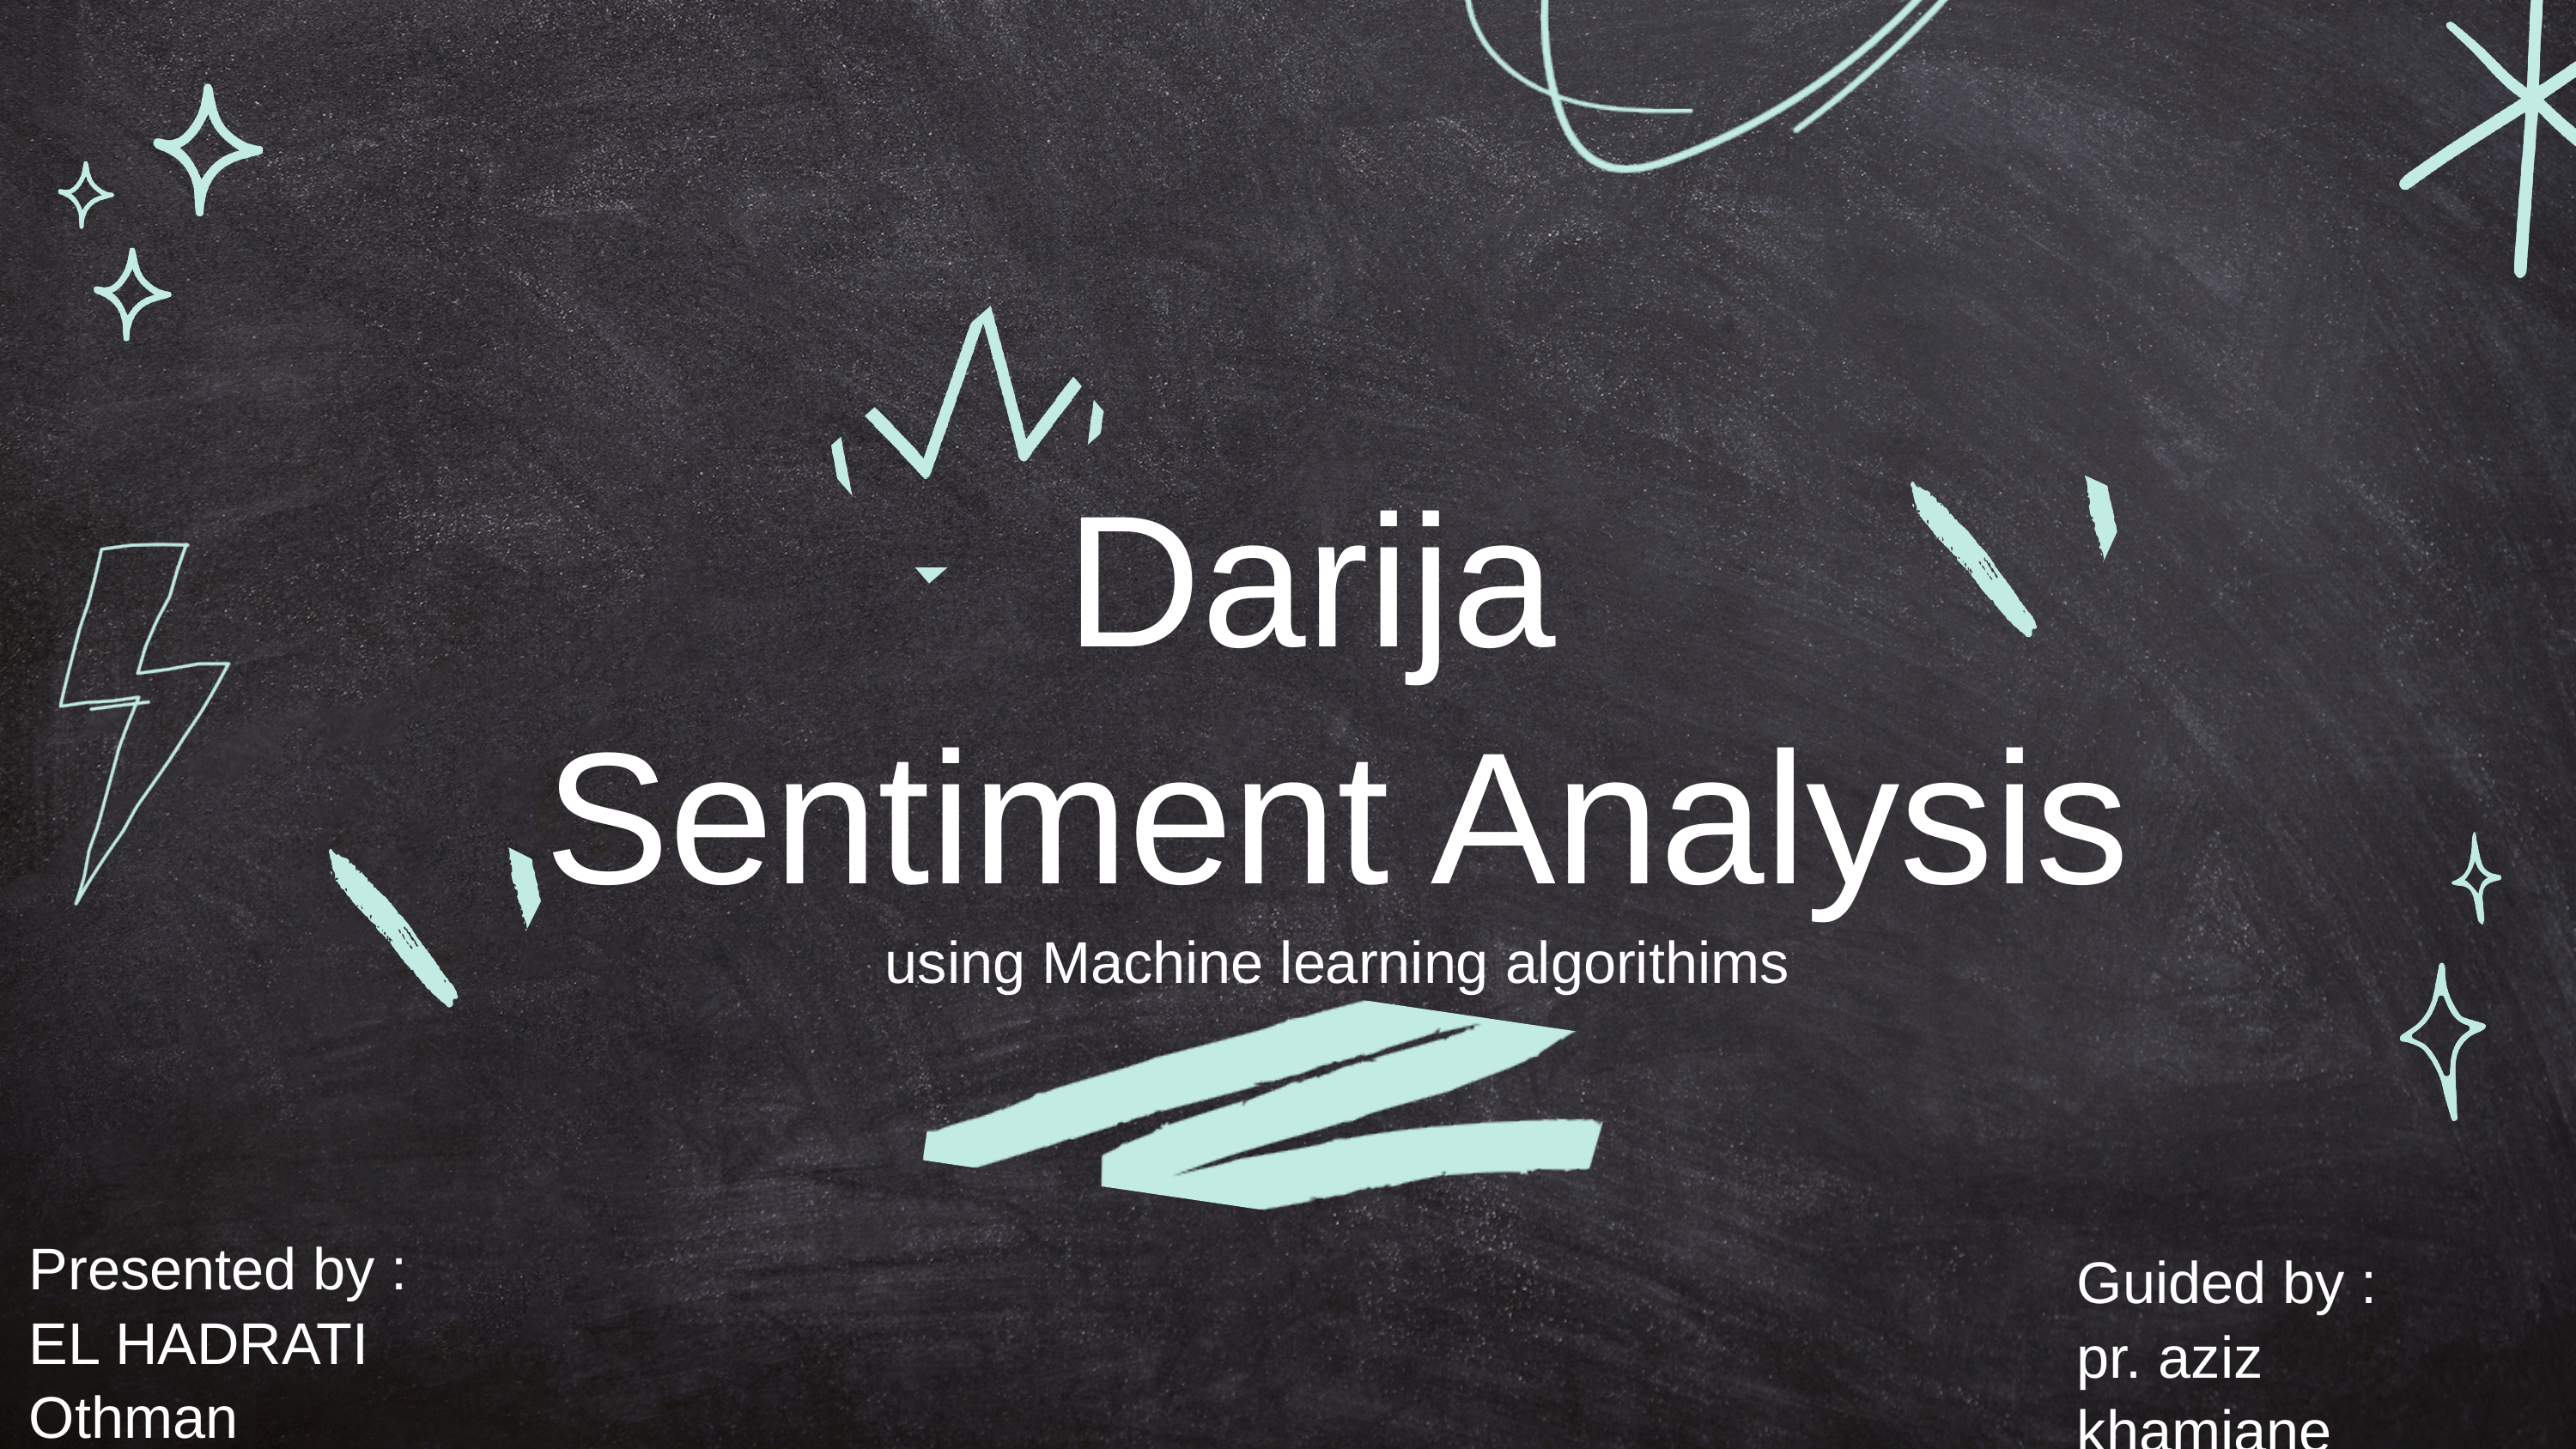

Darija
Sentiment Analysis
using Machine learning algorithims

Presented by :
EL HADRATI Othman
Guided by :
pr. aziz khamjane